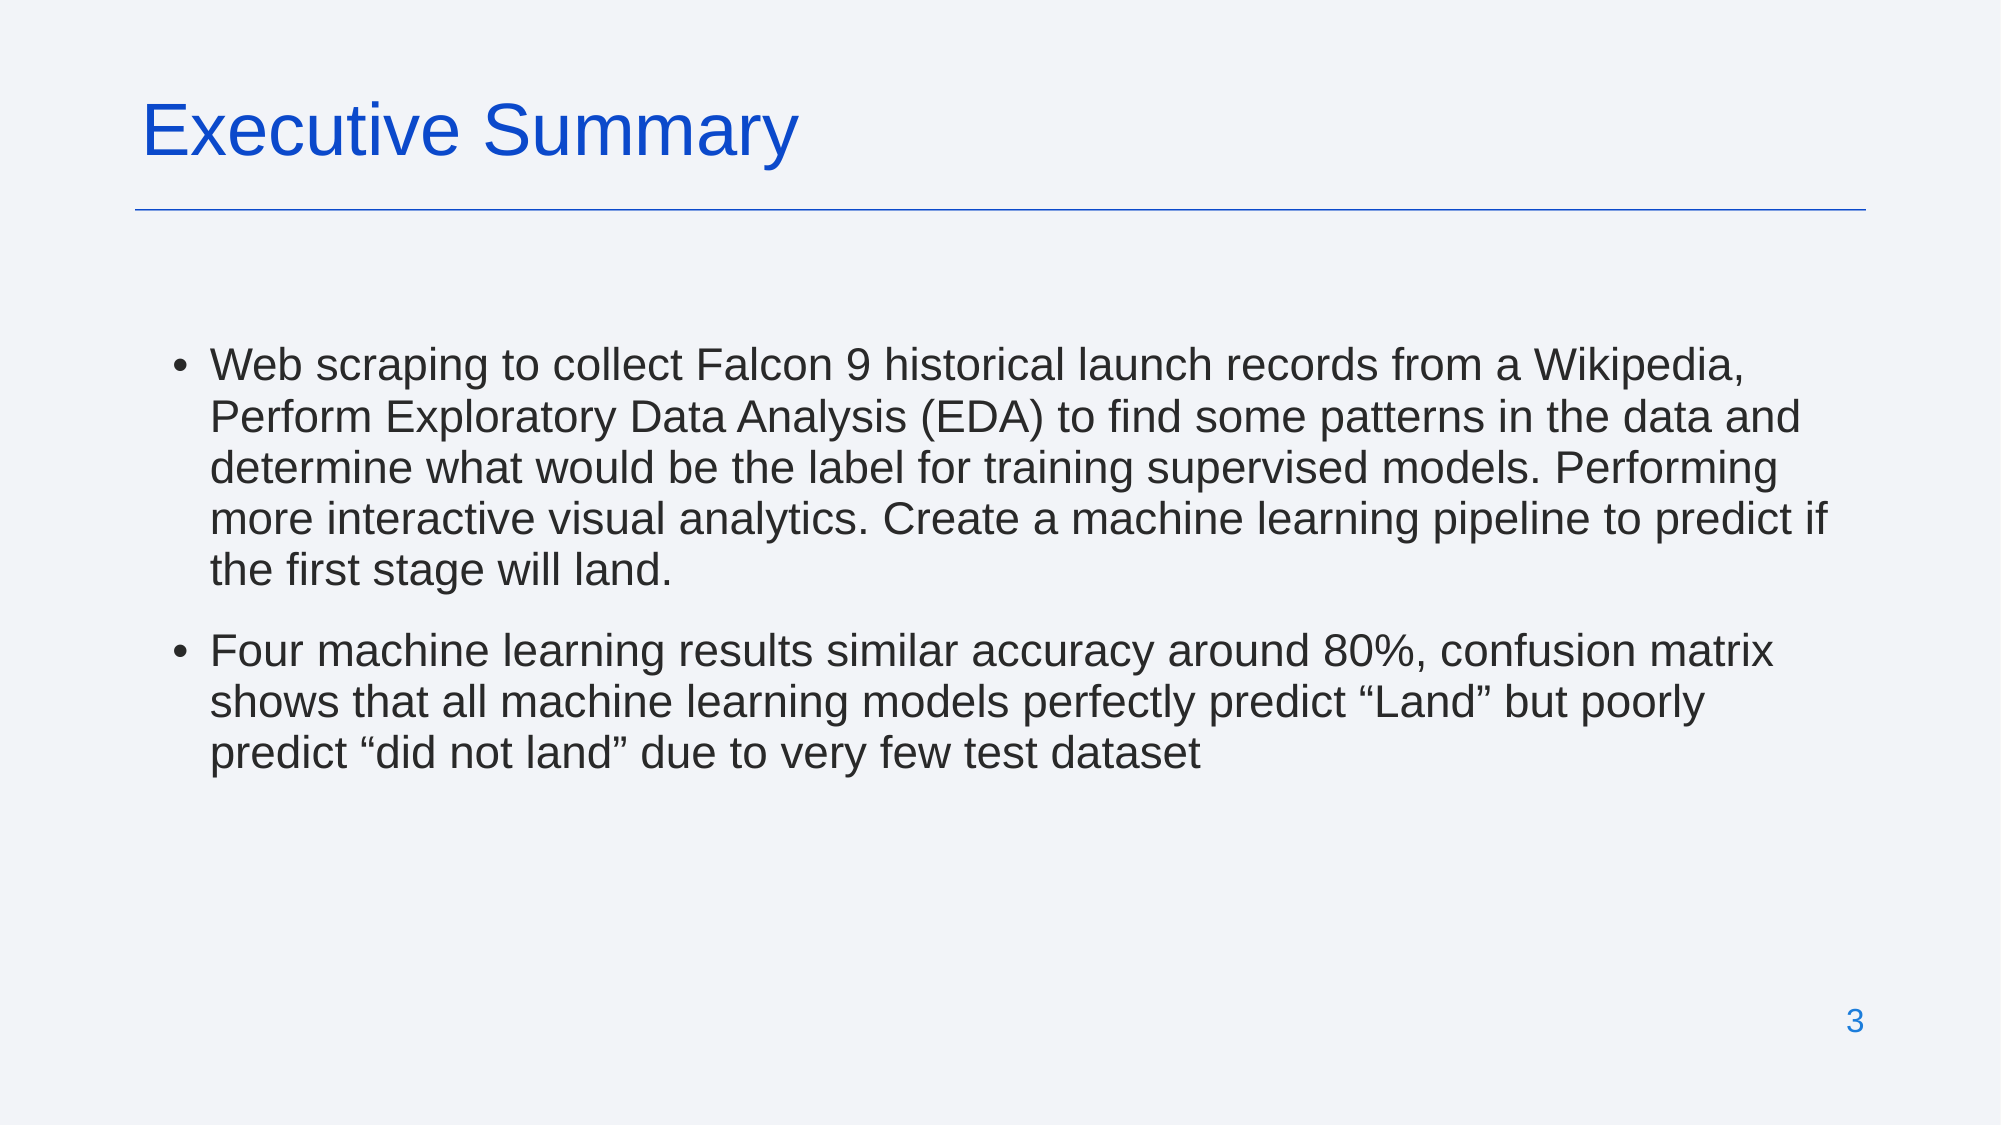

Executive Summary
Web scraping to collect Falcon 9 historical launch records from a Wikipedia, Perform Exploratory Data Analysis (EDA) to find some patterns in the data and determine what would be the label for training supervised models. Performing more interactive visual analytics. Create a machine learning pipeline to predict if the first stage will land.
Four machine learning results similar accuracy around 80%, confusion matrix shows that all machine learning models perfectly predict “Land” but poorly predict “did not land” due to very few test dataset
3